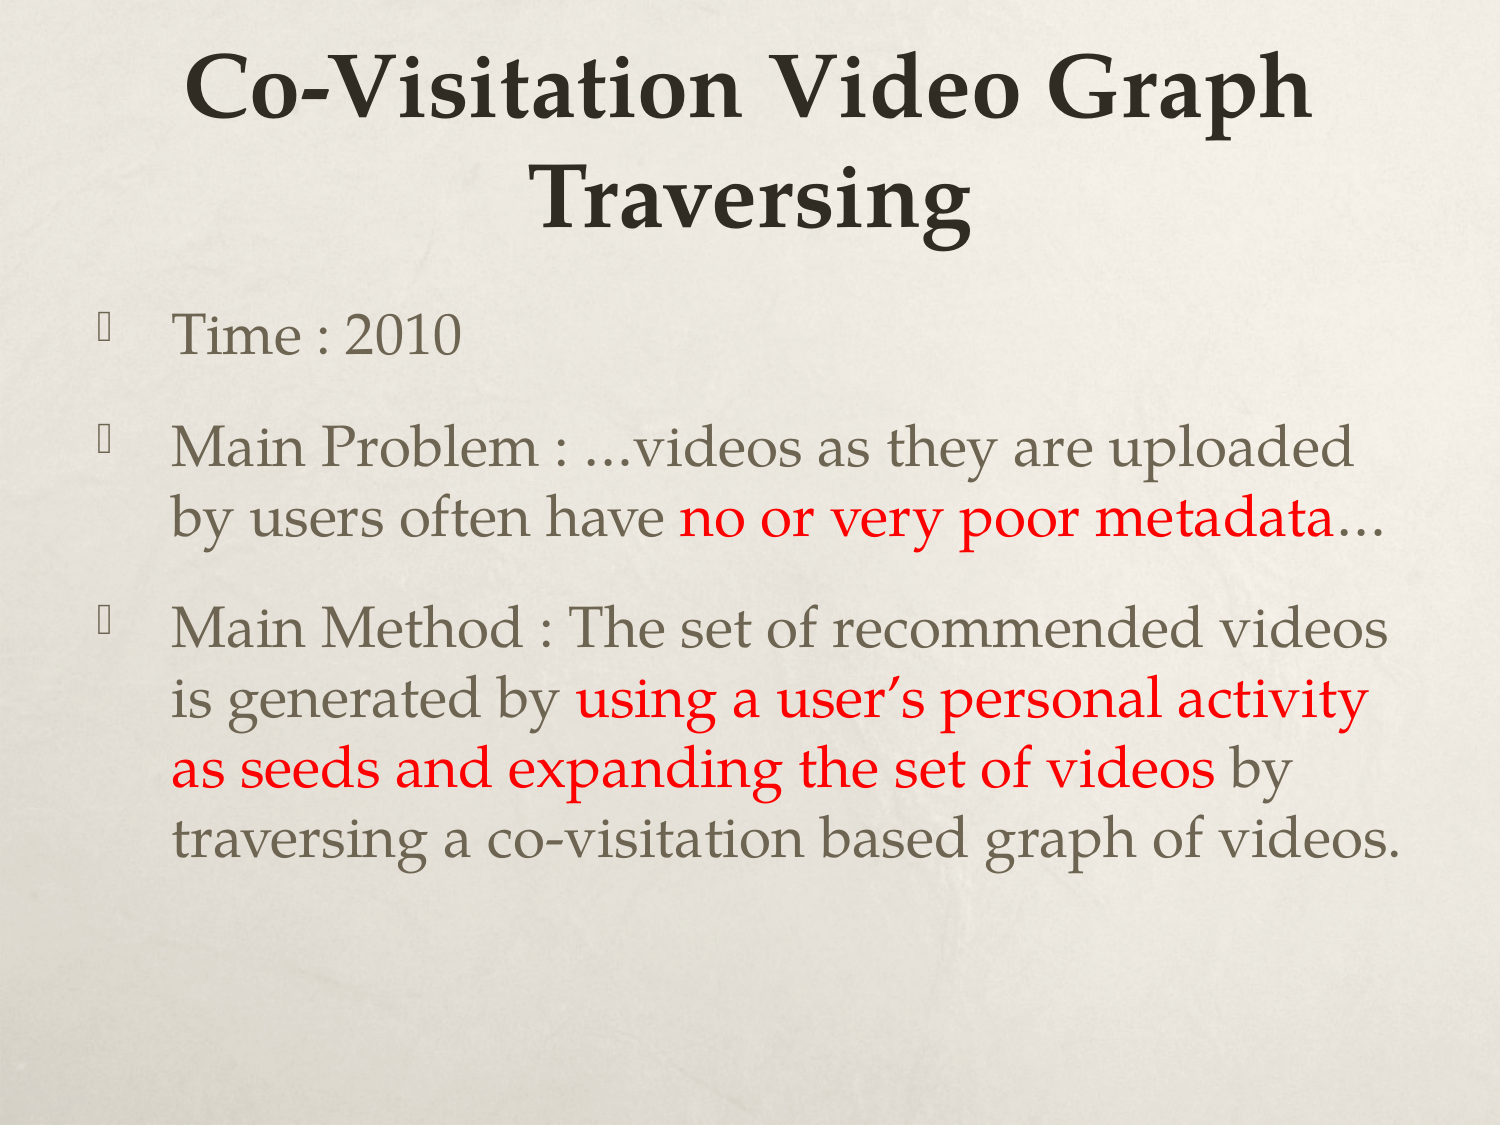

# Co-Visitation Video Graph Traversing
Time : 2010
Main Problem : …videos as they are uploaded by users often have no or very poor metadata…
Main Method : The set of recommended videos is generated by using a user’s personal activity as seeds and expanding the set of videos by traversing a co-visitation based graph of videos.